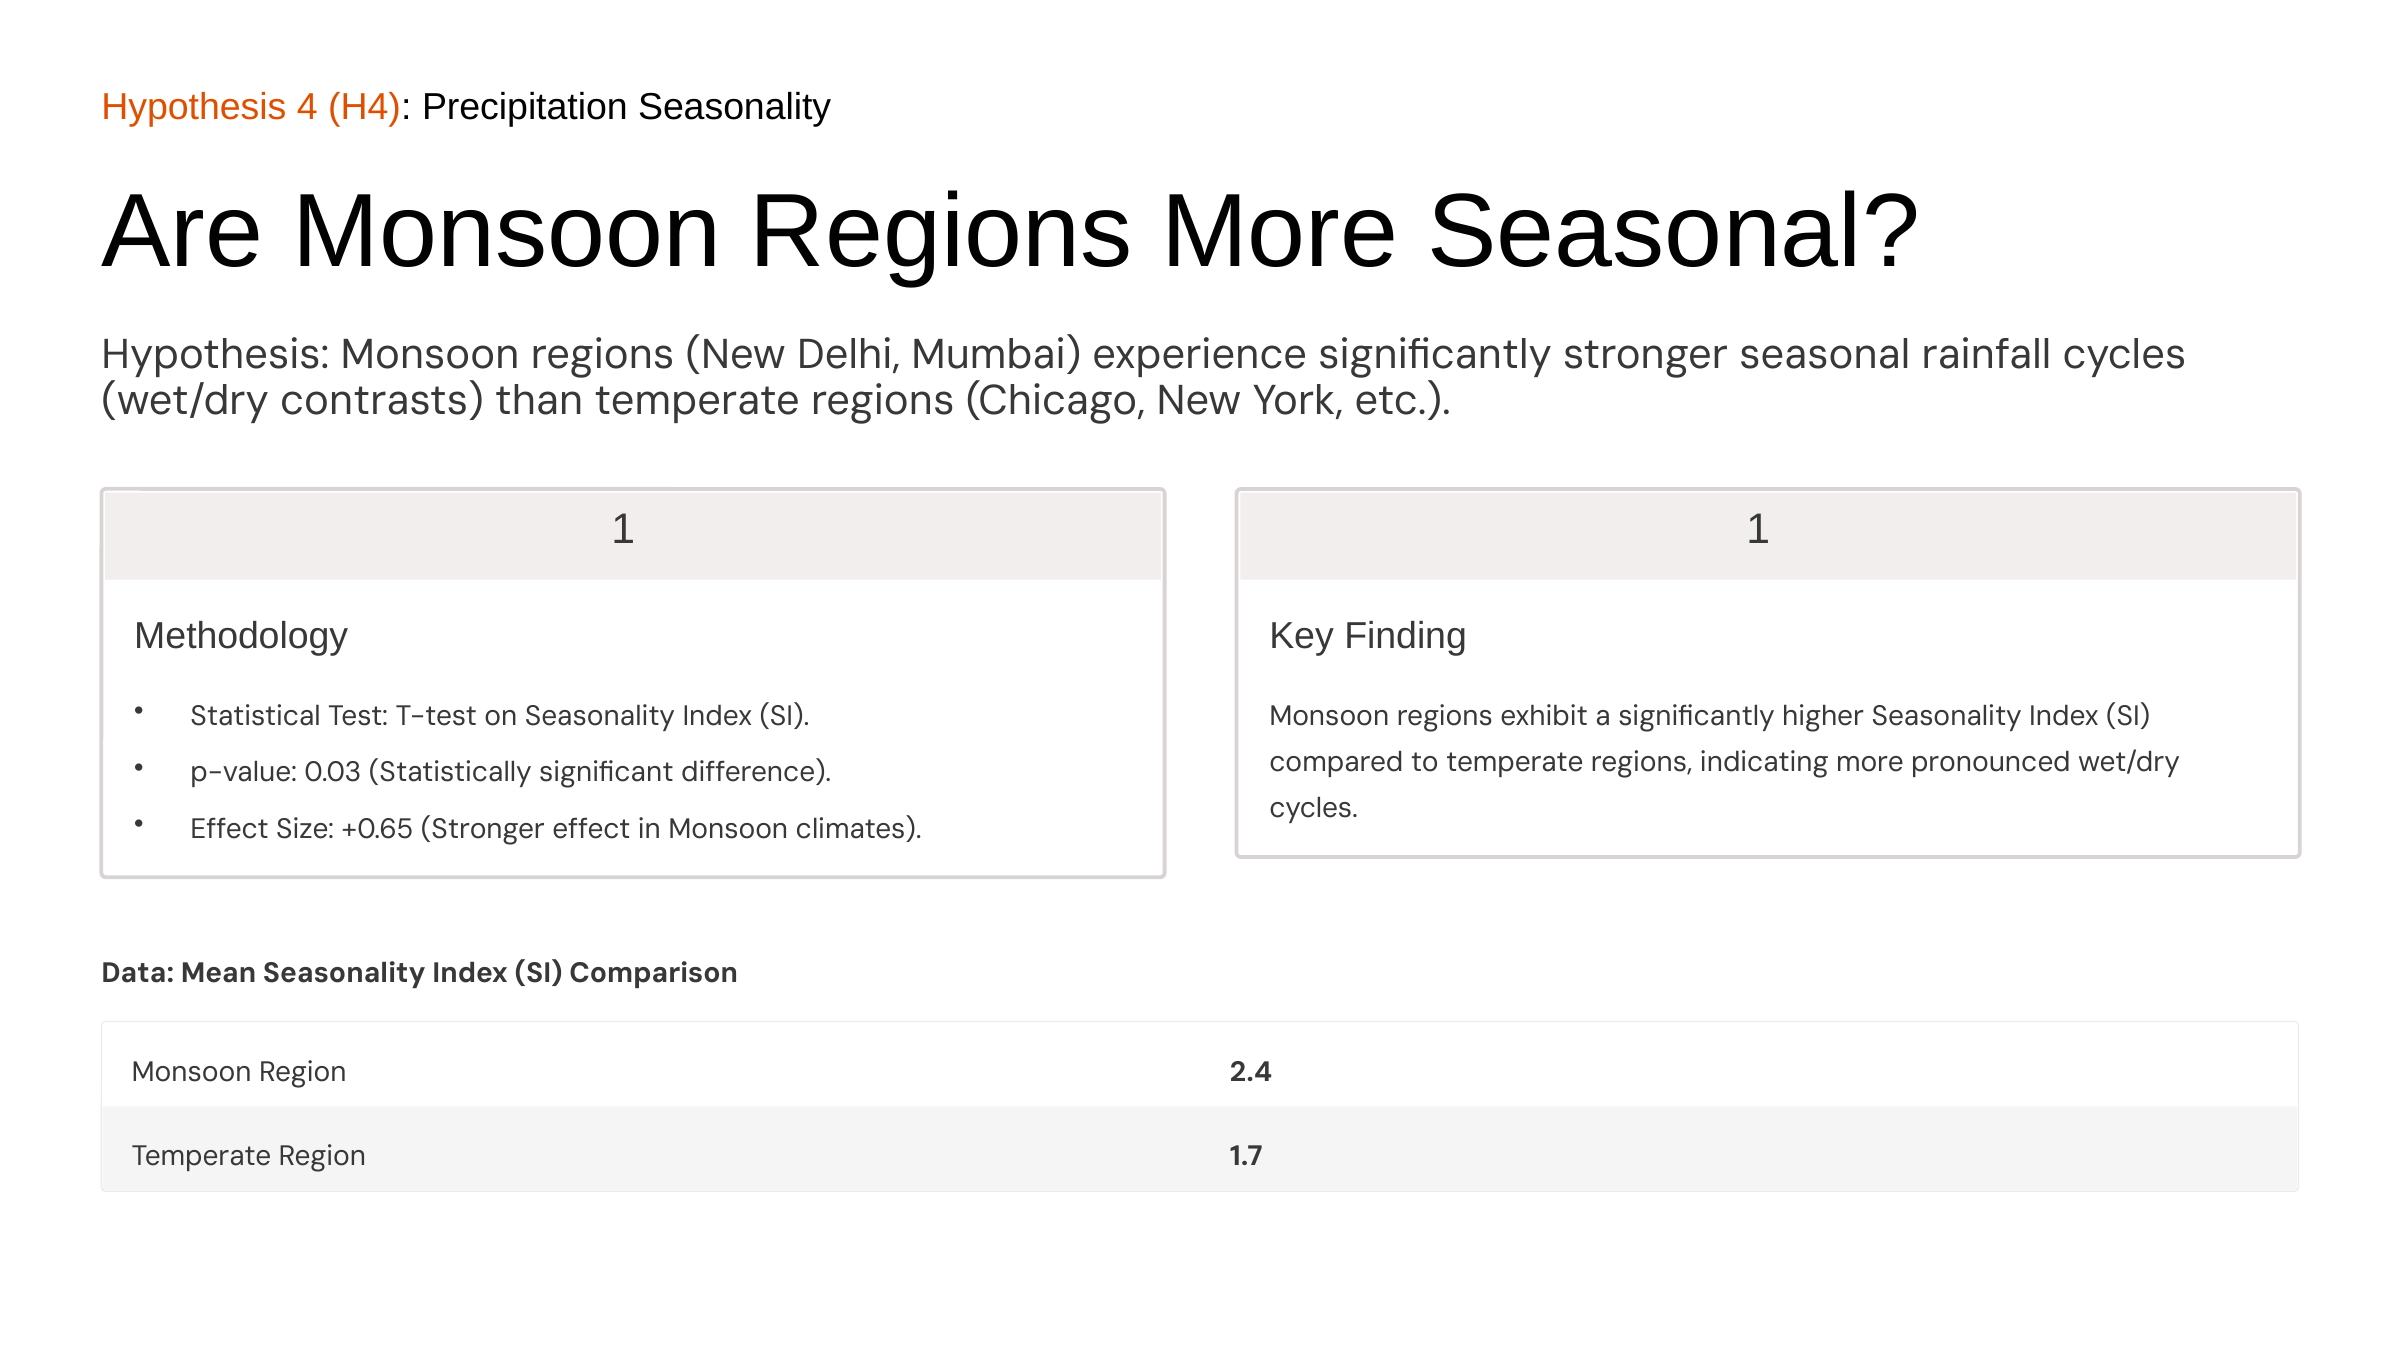

Hypothesis 4 (H4): Precipitation Seasonality
Are Monsoon Regions More Seasonal?
Hypothesis: Monsoon regions (New Delhi, Mumbai) experience significantly stronger seasonal rainfall cycles (wet/dry contrasts) than temperate regions (Chicago, New York, etc.).

1
1
Methodology
Key Finding
Statistical Test: T-test on Seasonality Index (SI).
Monsoon regions exhibit a significantly higher Seasonality Index (SI) compared to temperate regions, indicating more pronounced wet/dry cycles.
p-value: 0.03 (Statistically significant difference).
Effect Size: +0.65 (Stronger effect in Monsoon climates).
Data: Mean Seasonality Index (SI) Comparison

Monsoon Region
2.4

Temperate Region
1.7